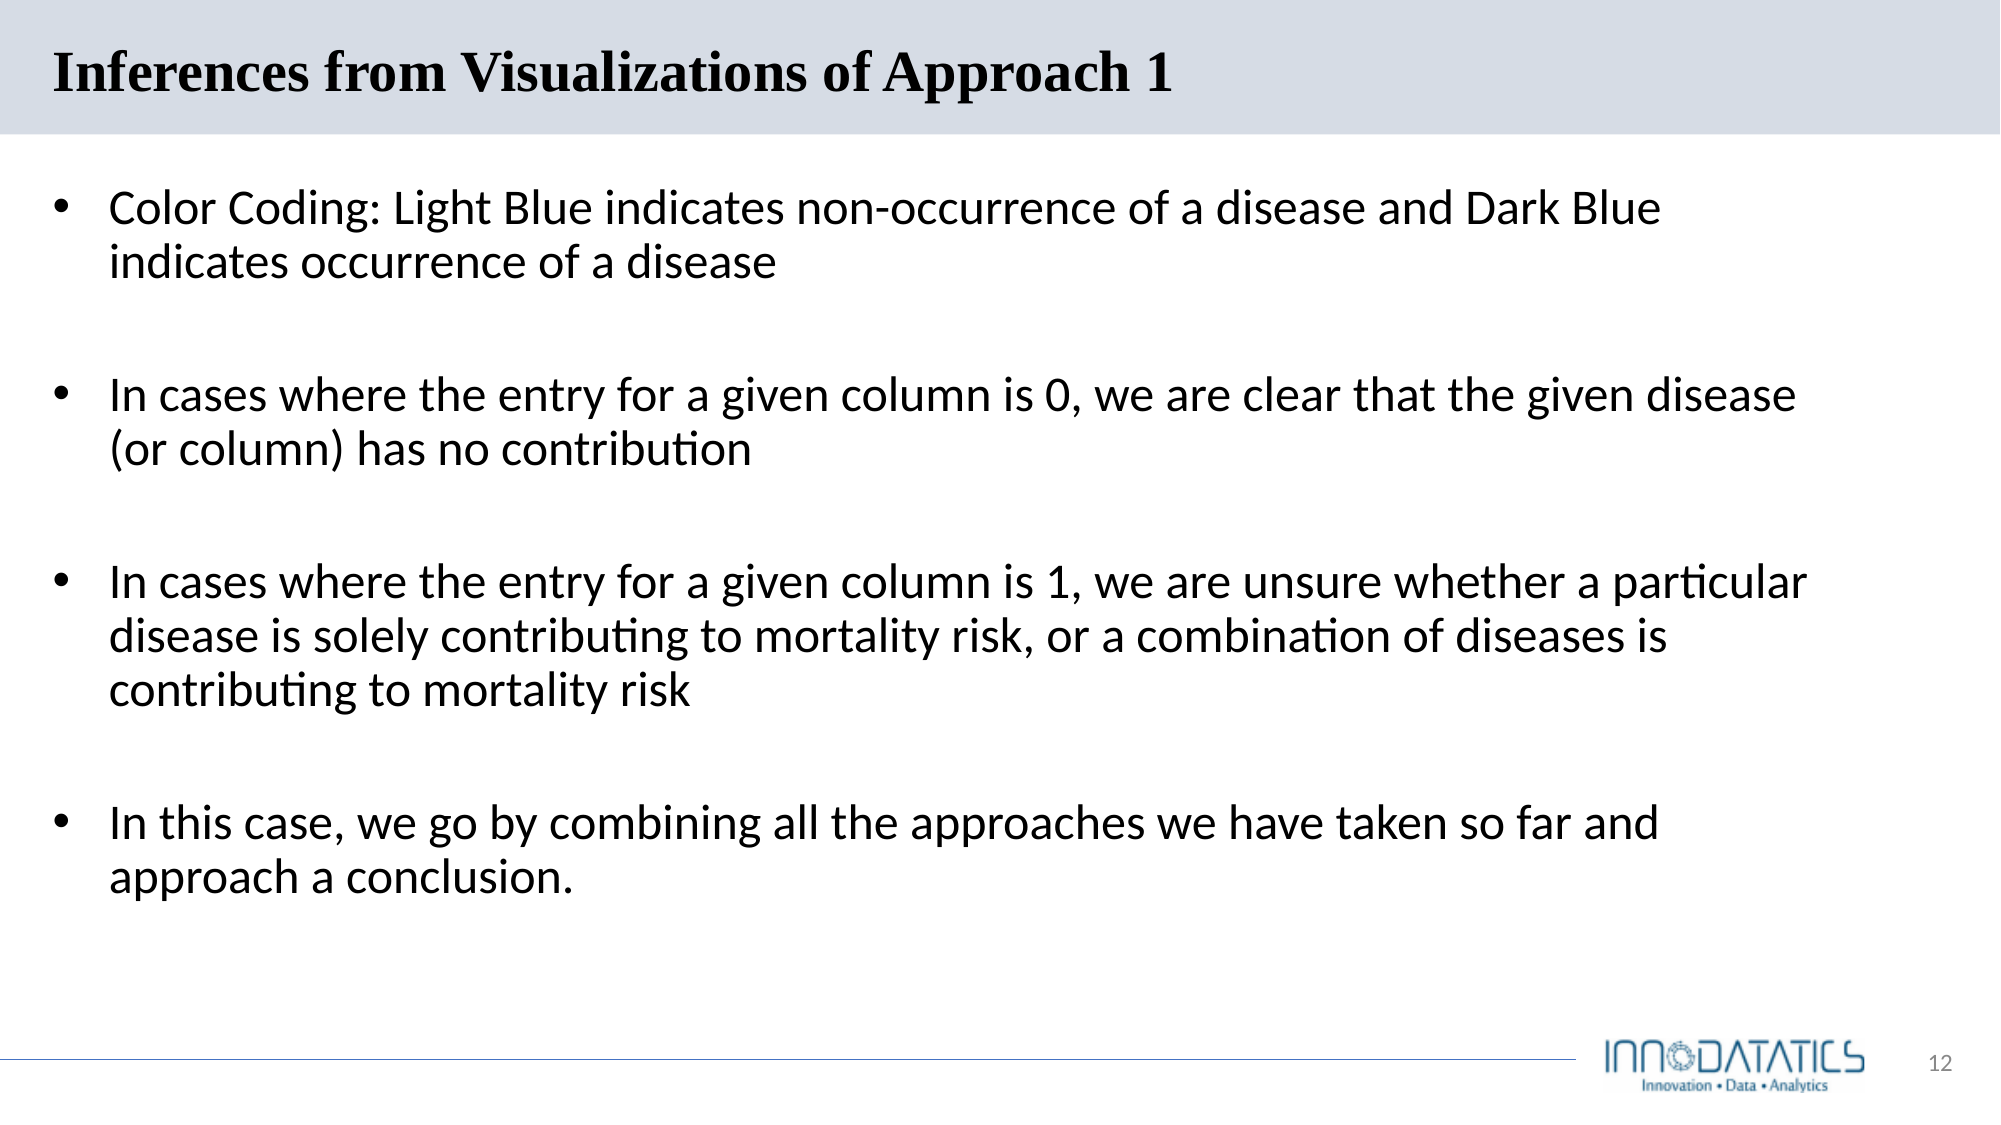

# Inferences from Visualizations of Approach 1
Color Coding: Light Blue indicates non-occurrence of a disease and Dark Blue indicates occurrence of a disease

In cases where the entry for a given column is 0, we are clear that the given disease (or column) has no contribution

In cases where the entry for a given column is 1, we are unsure whether a particular disease is solely contributing to mortality risk, or a combination of diseases is contributing to mortality risk

In this case, we go by combining all the approaches we have taken so far and approach a conclusion.

12